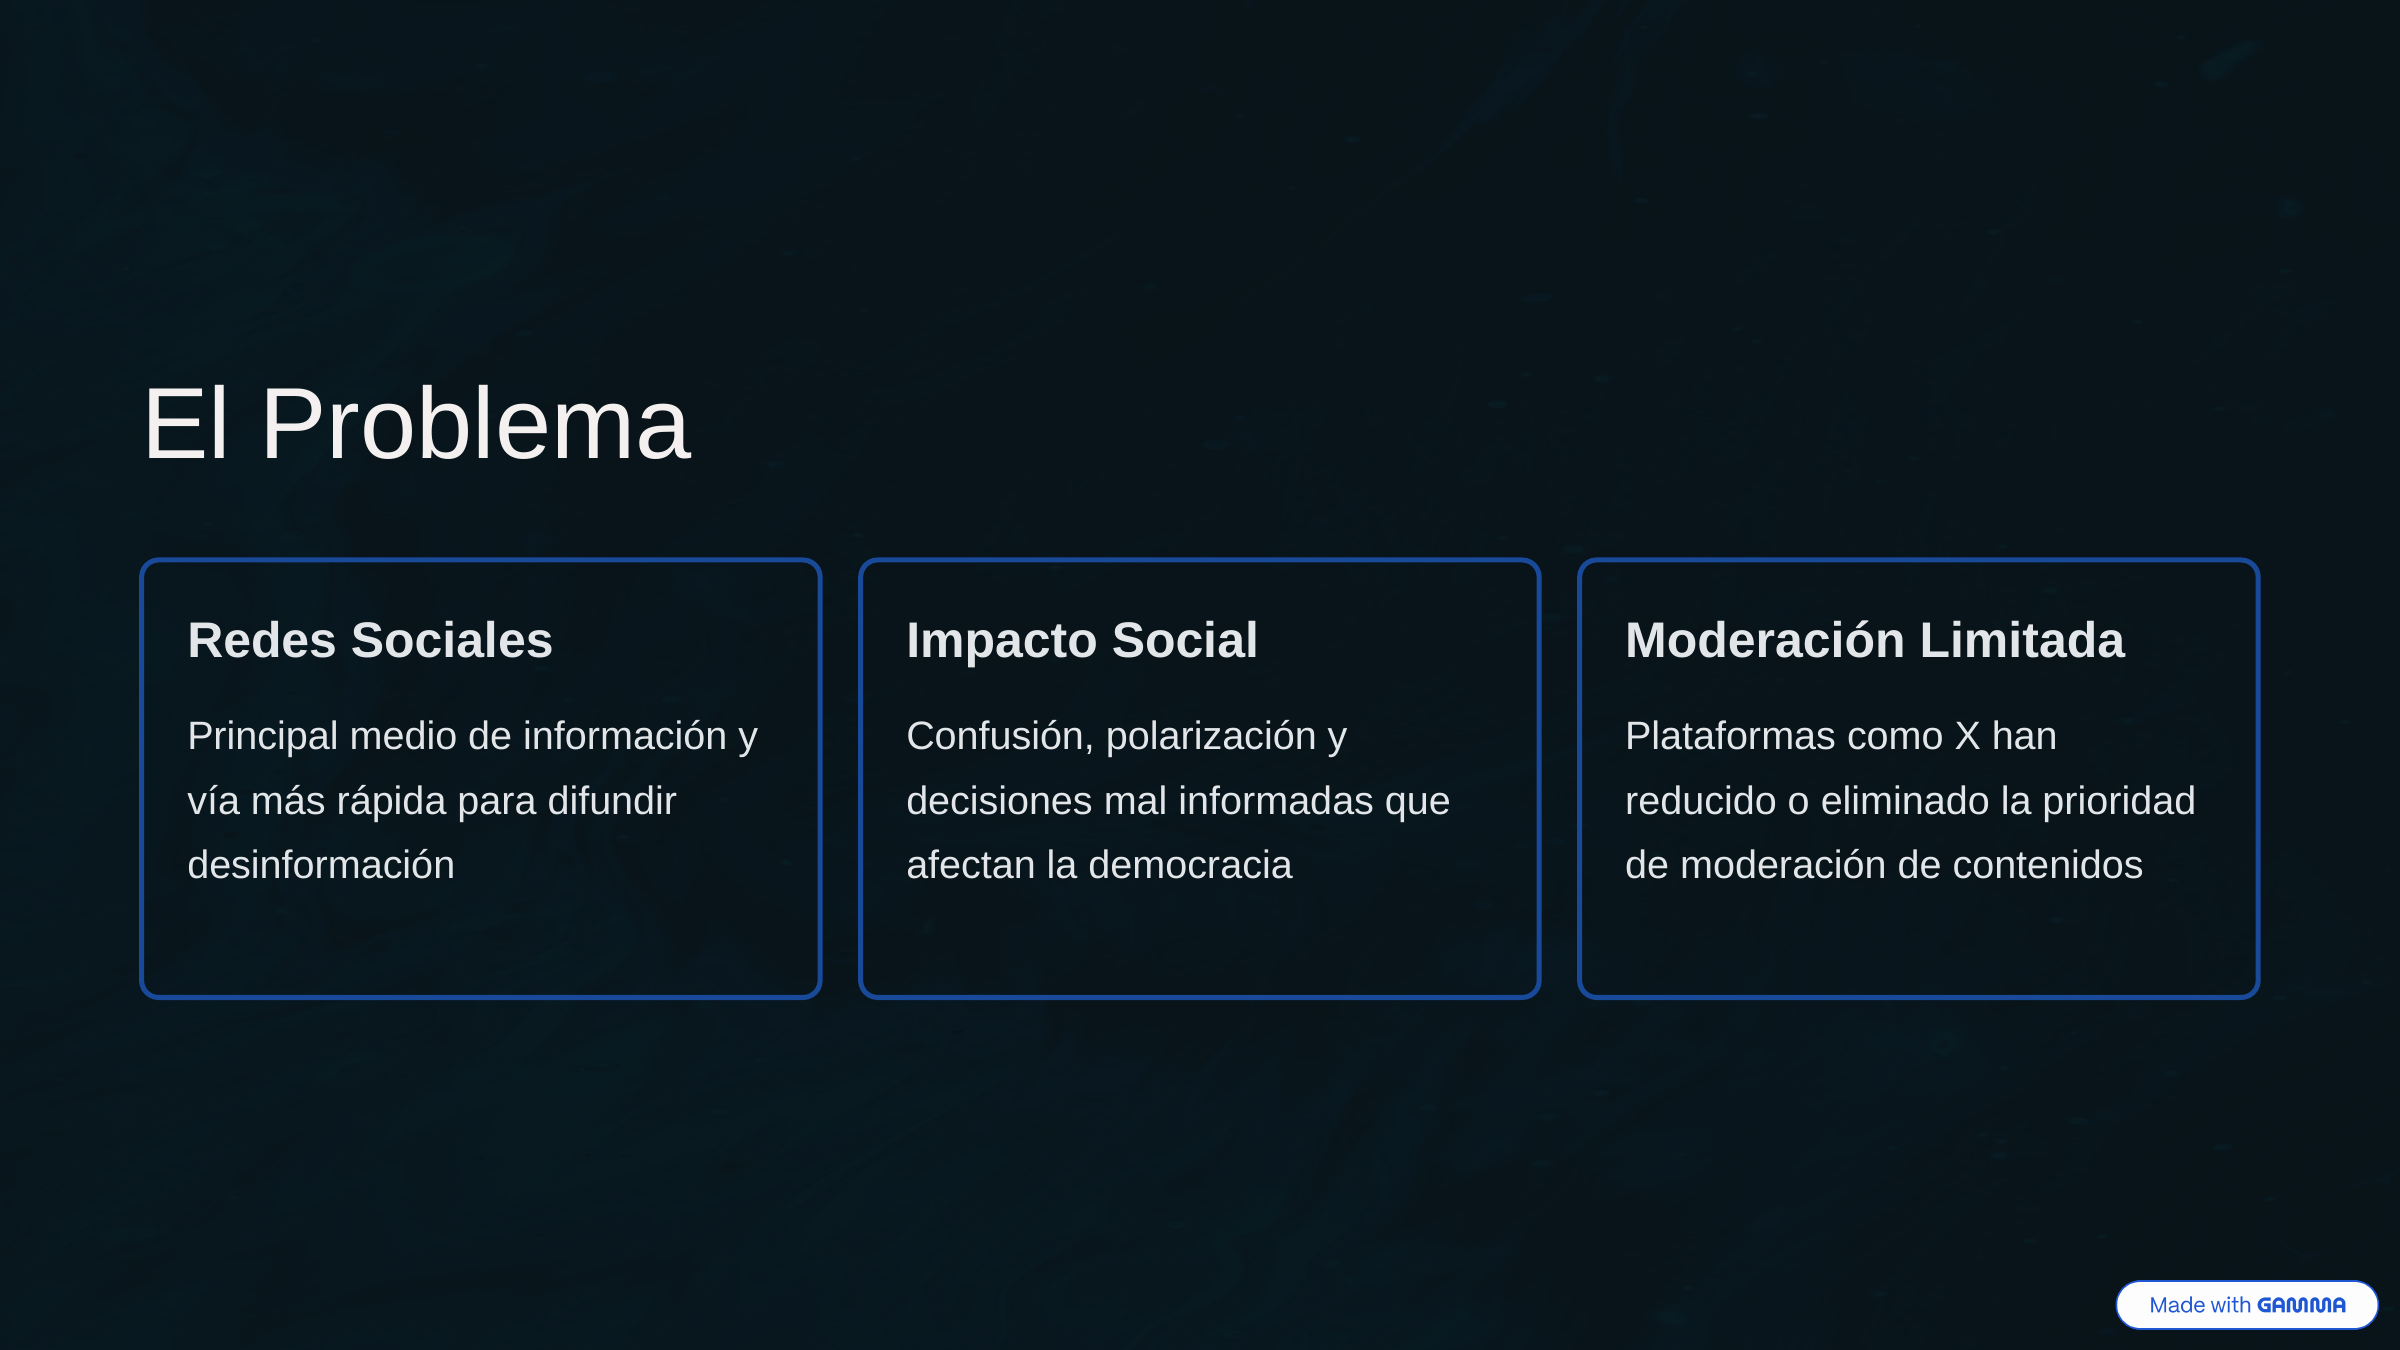

El Problema

Redes Sociales
Impacto Social
Moderación Limitada
Principal medio de información y vía más rápida para difundir desinformación
Confusión, polarización y decisiones mal informadas que afectan la democracia
Plataformas como X han reducido o eliminado la prioridad de moderación de contenidos